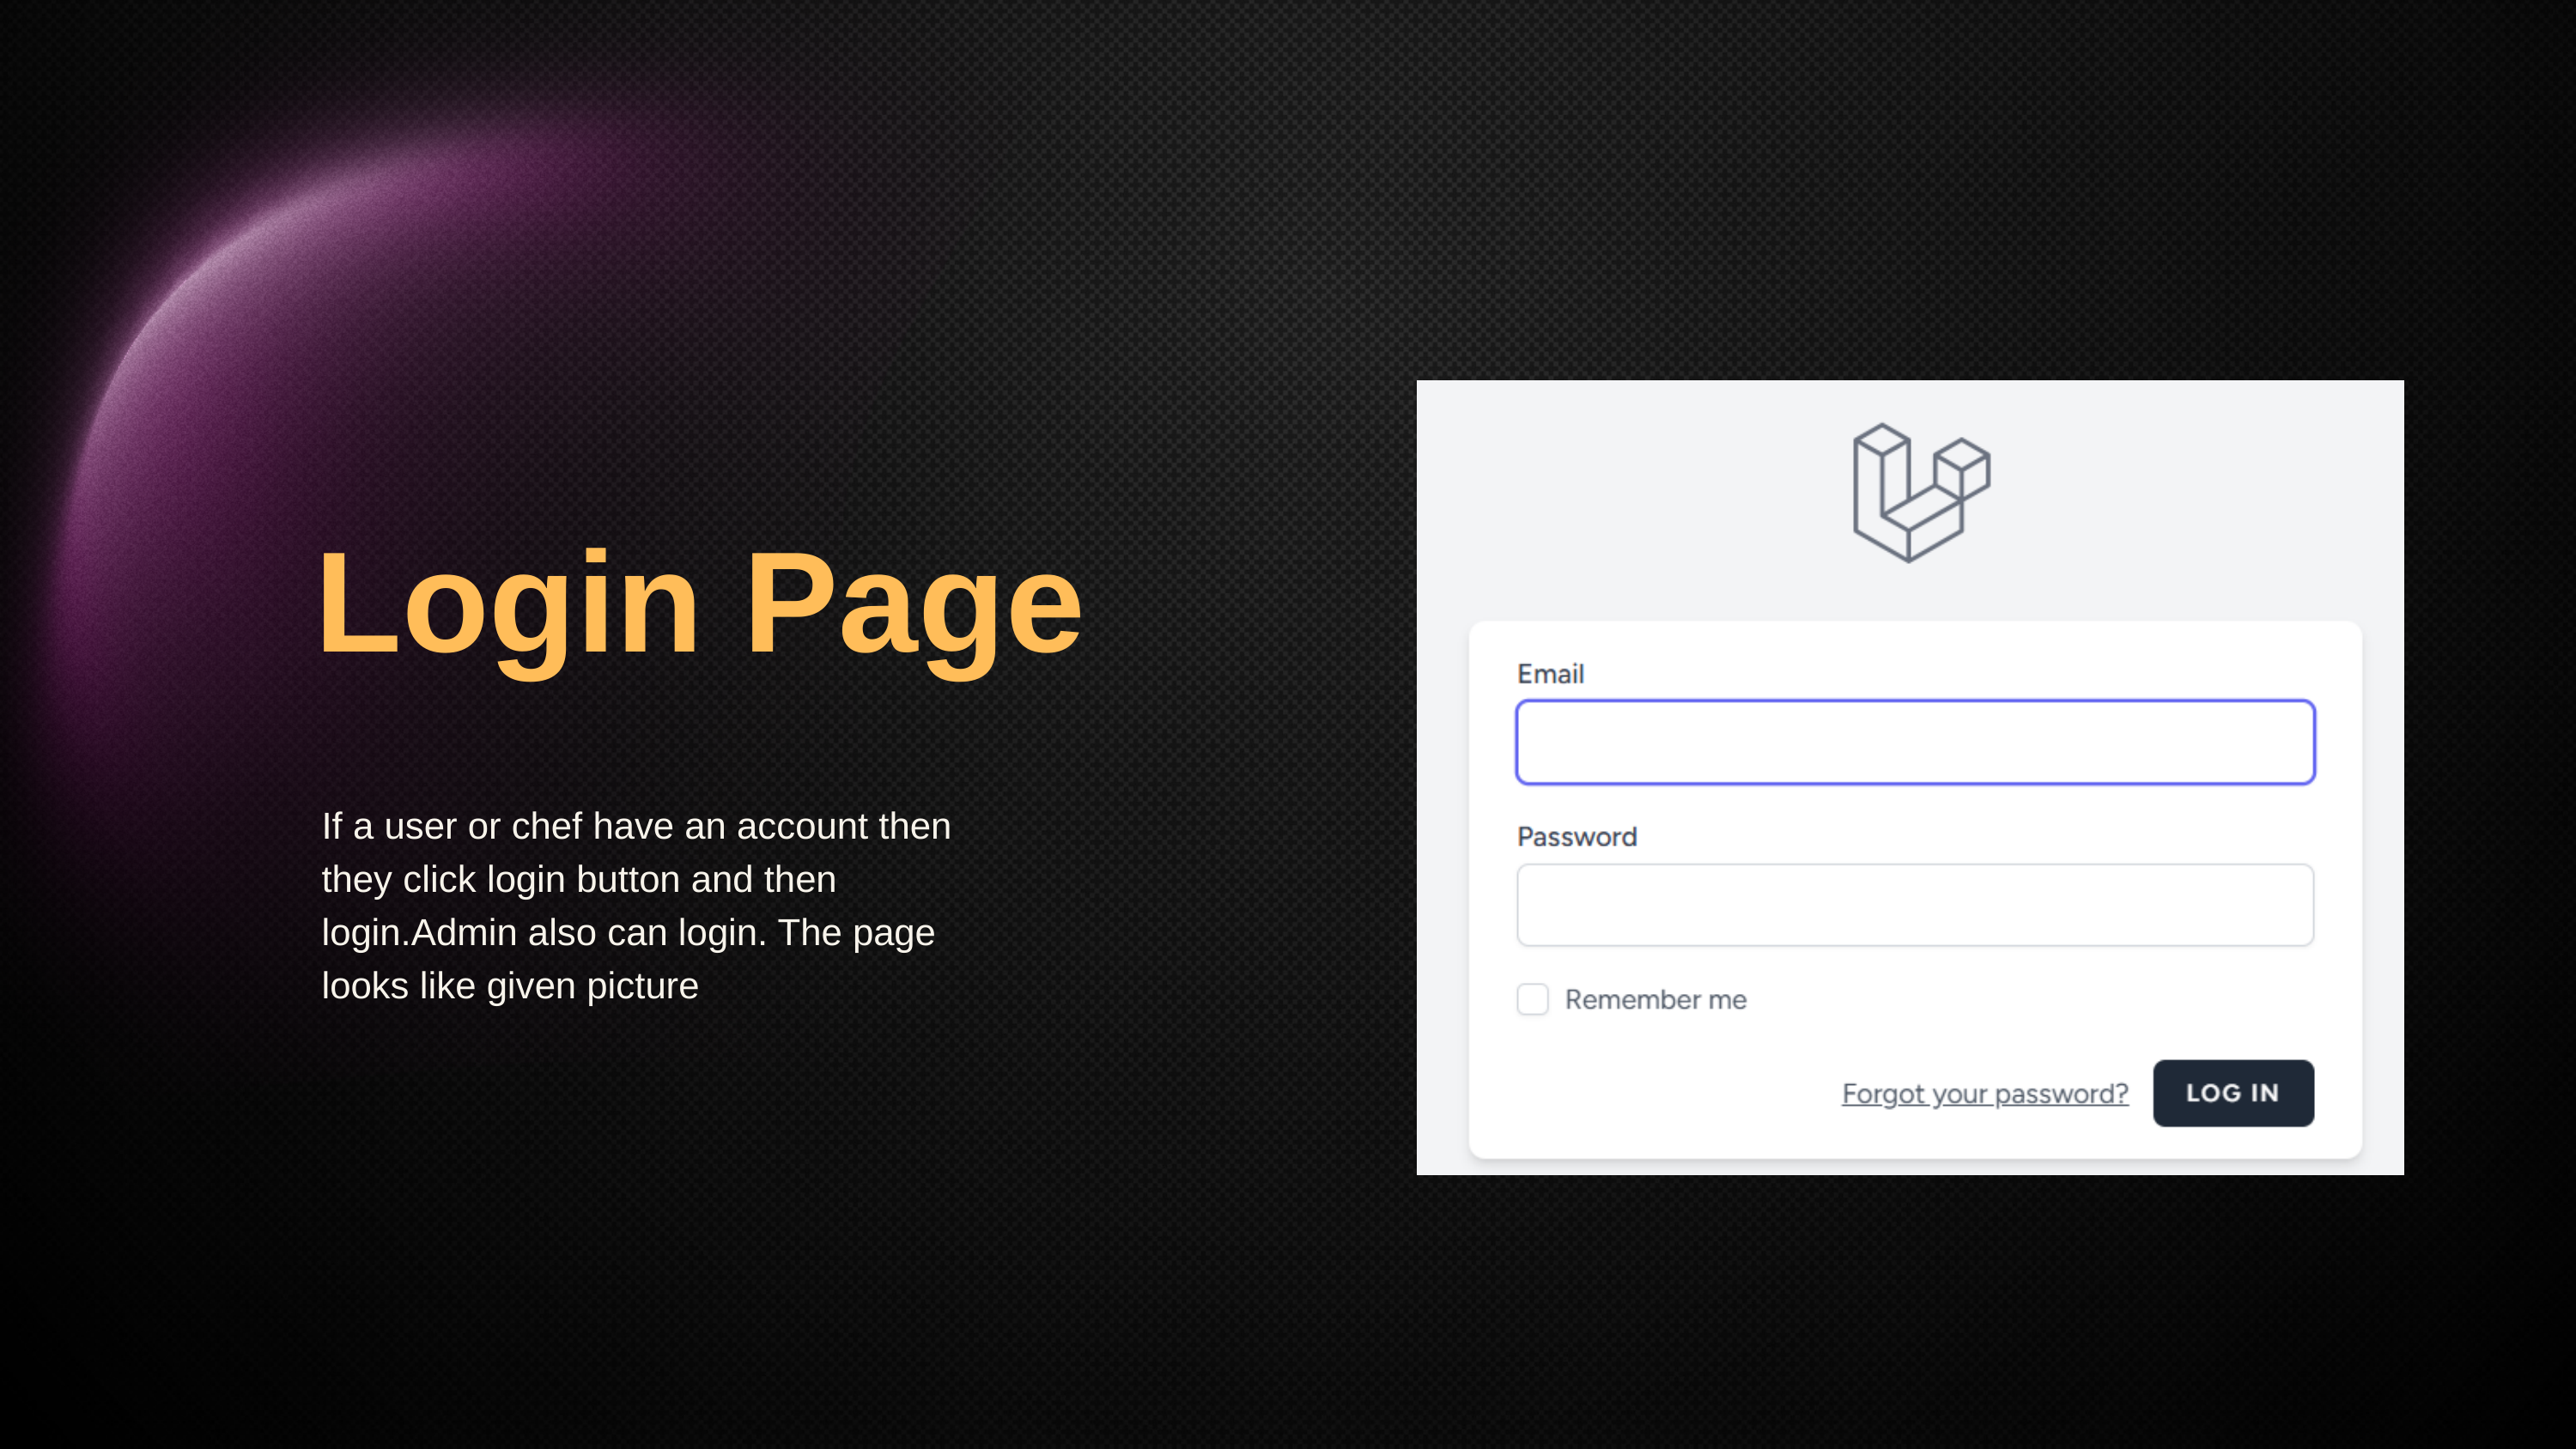

Login Page
If a user or chef have an account then they click login button and then login.Admin also can login. The page looks like given picture